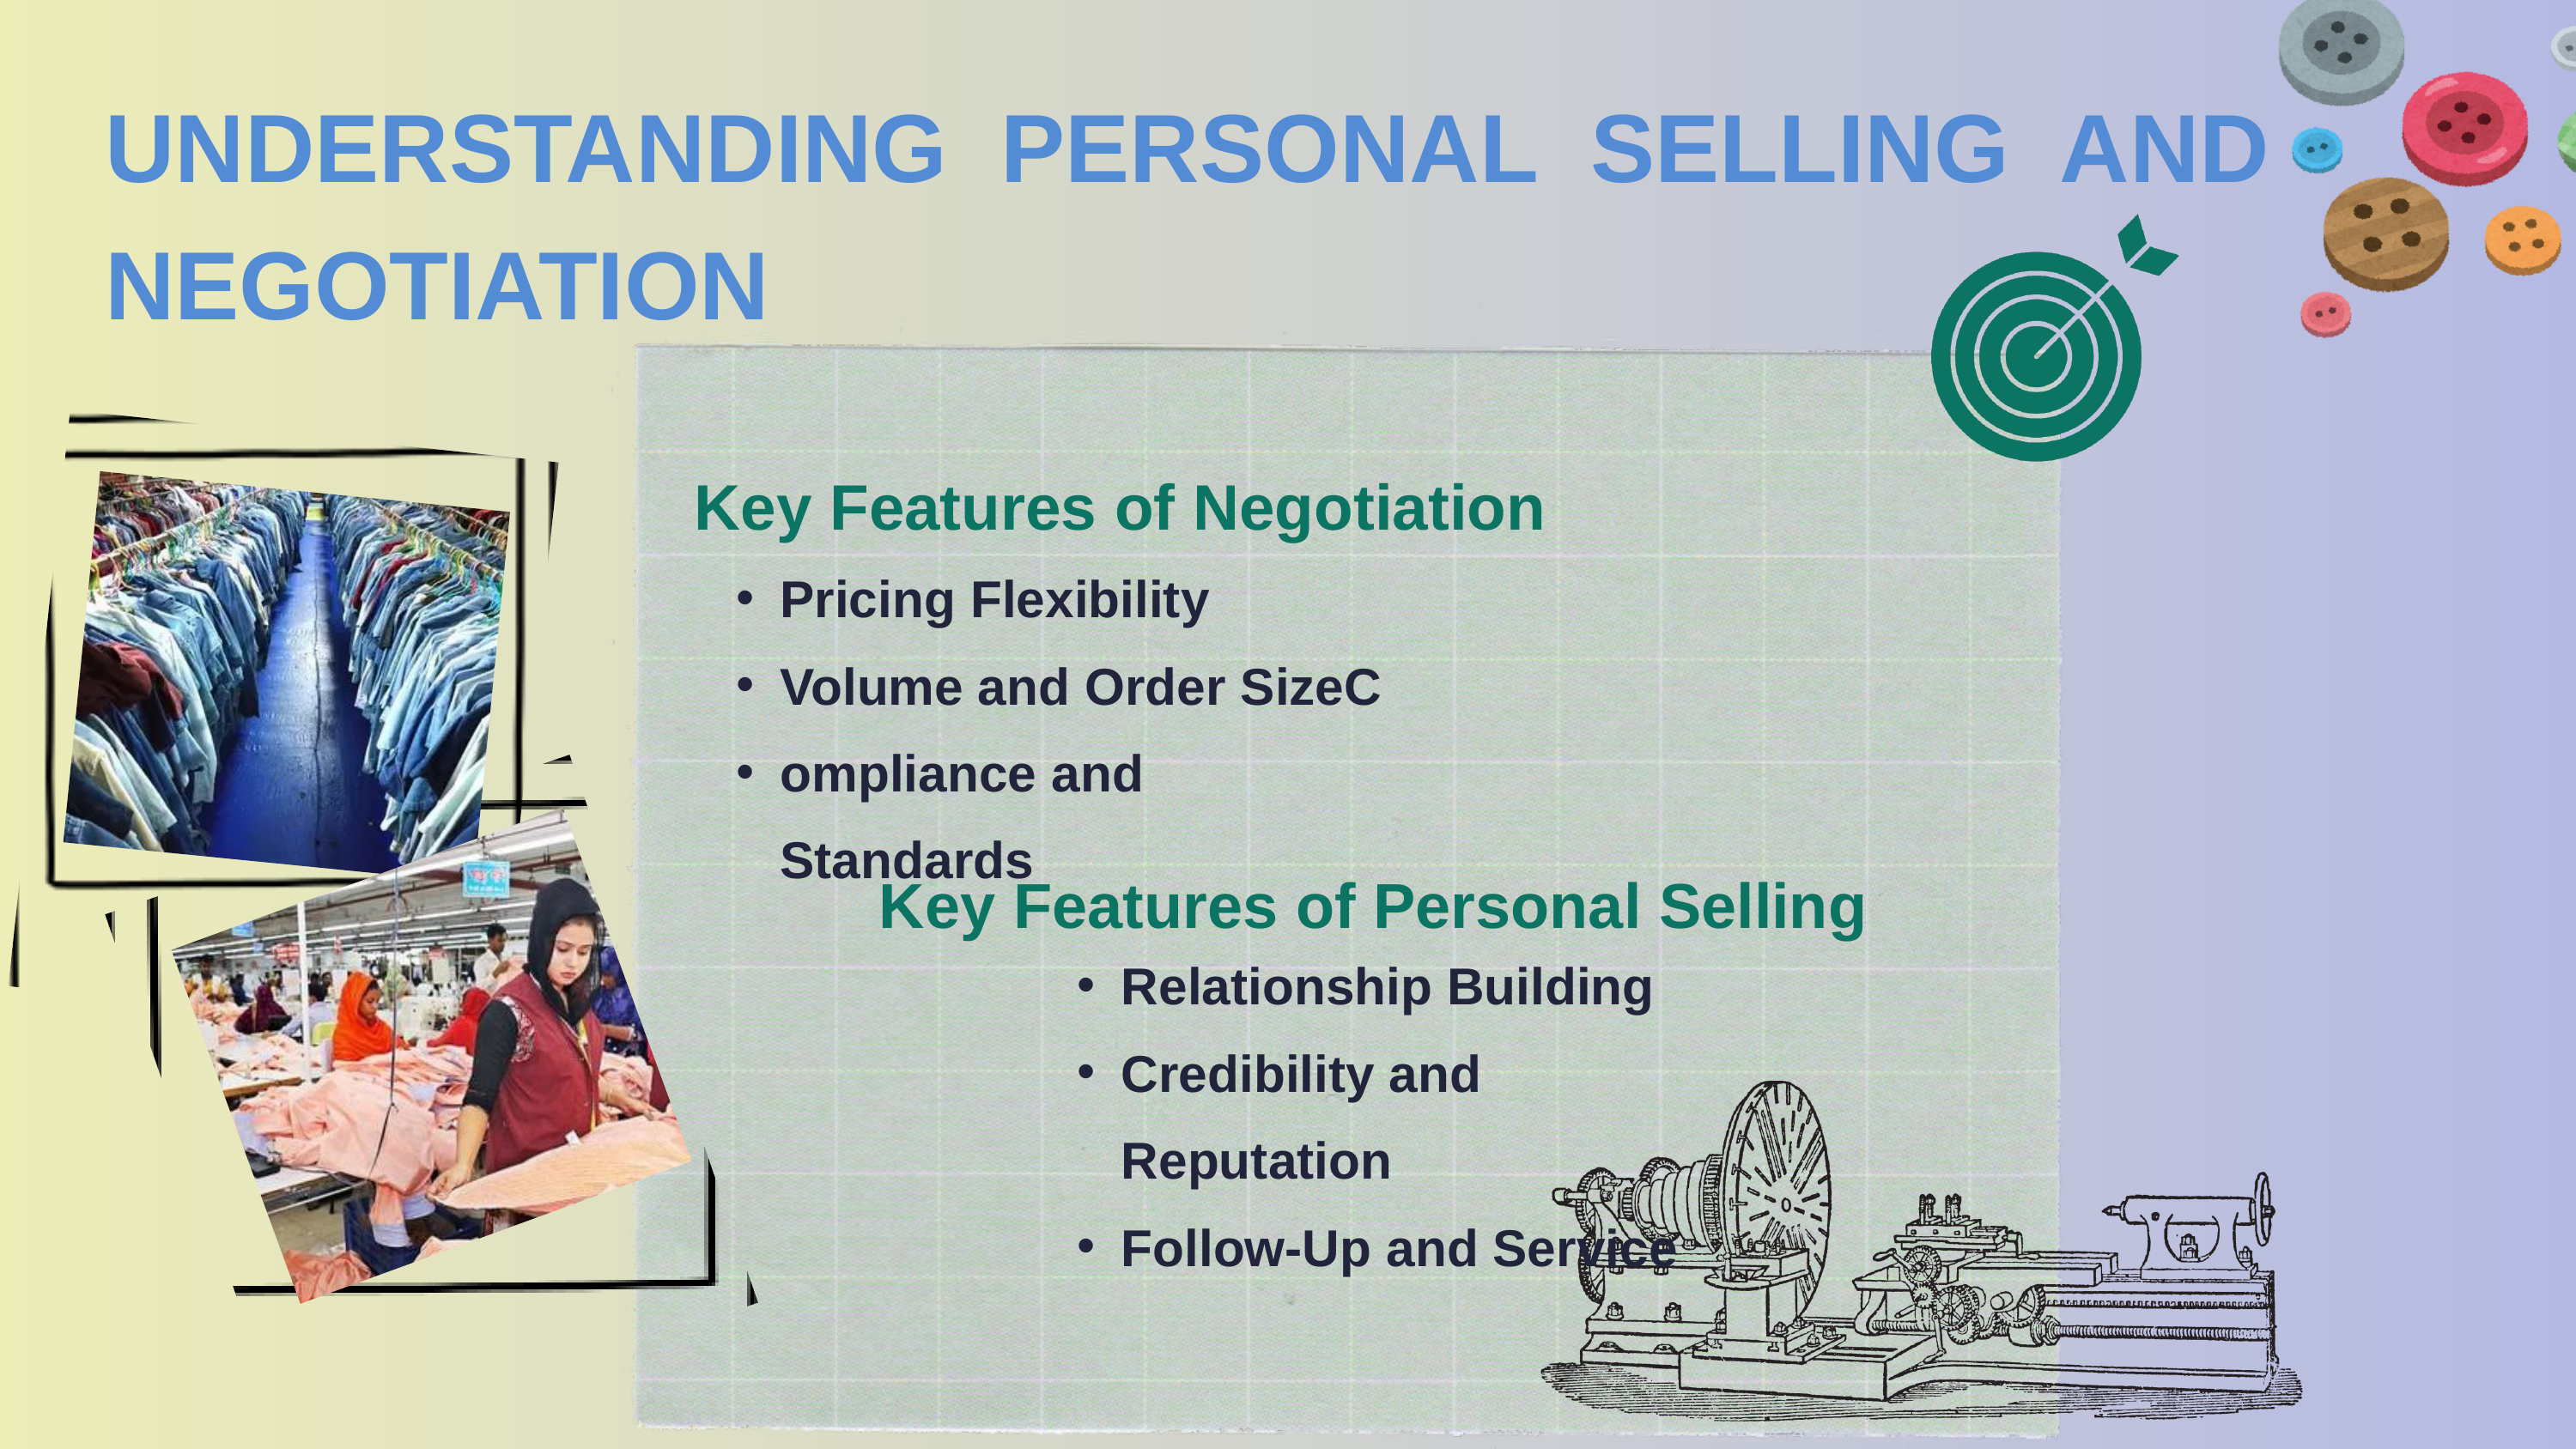

UNDERSTANDING  PERSONAL  SELLING  AND NEGOTIATION

Key Features of Negotiation

Pricing Flexibility
Volume and Order SizeC
ompliance and Standards

Key Features of Personal Selling

Relationship Building
Credibility and Reputation
Follow-Up and Service